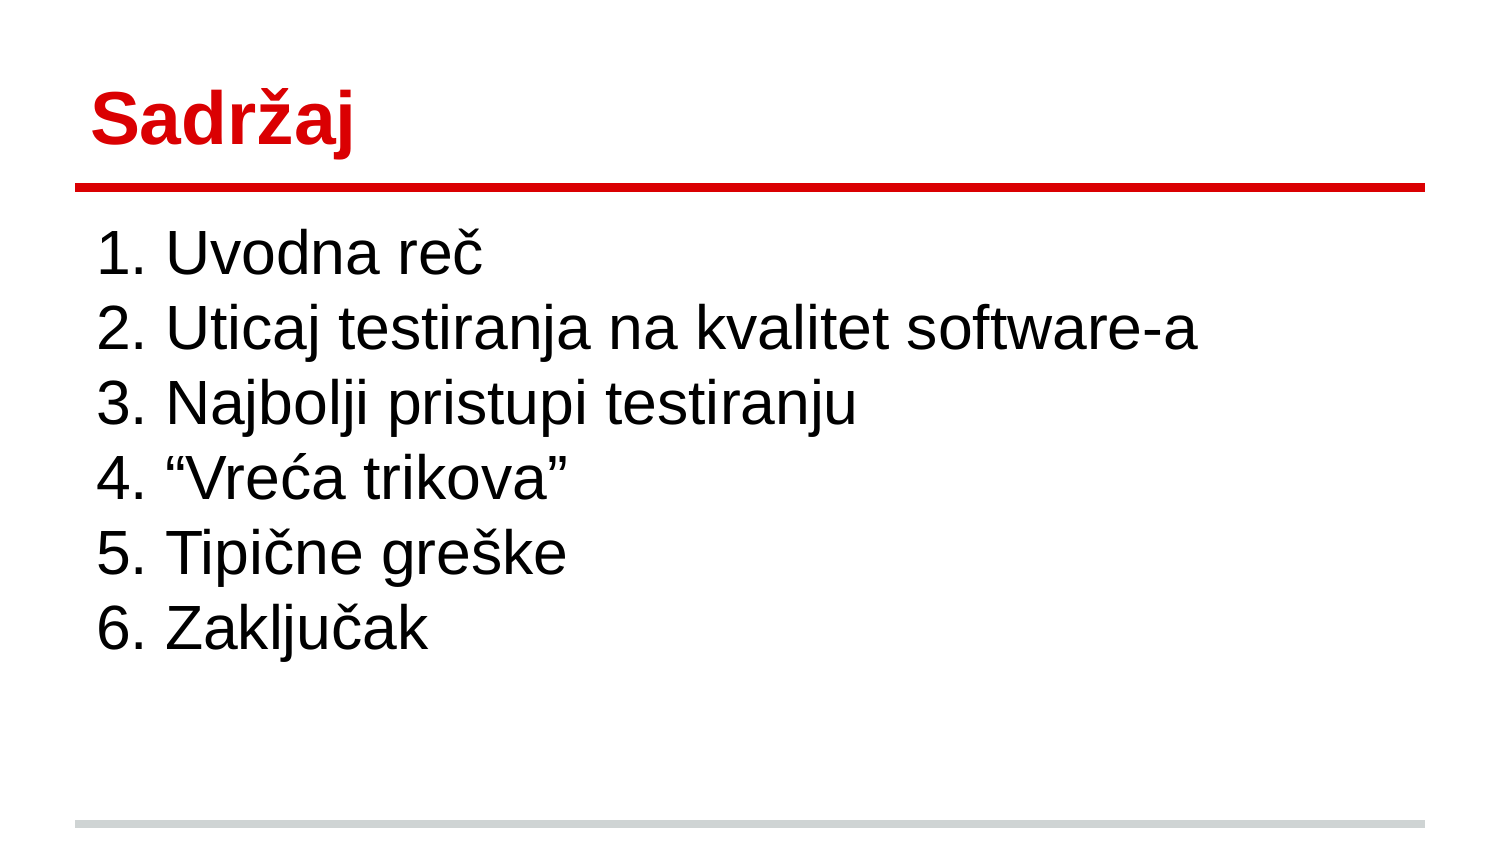

# Sadržaj
Uvodna reč
Uticaj testiranja na kvalitet software-a
Najbolji pristupi testiranju
“Vreća trikova”
Tipične greške
Zaključak